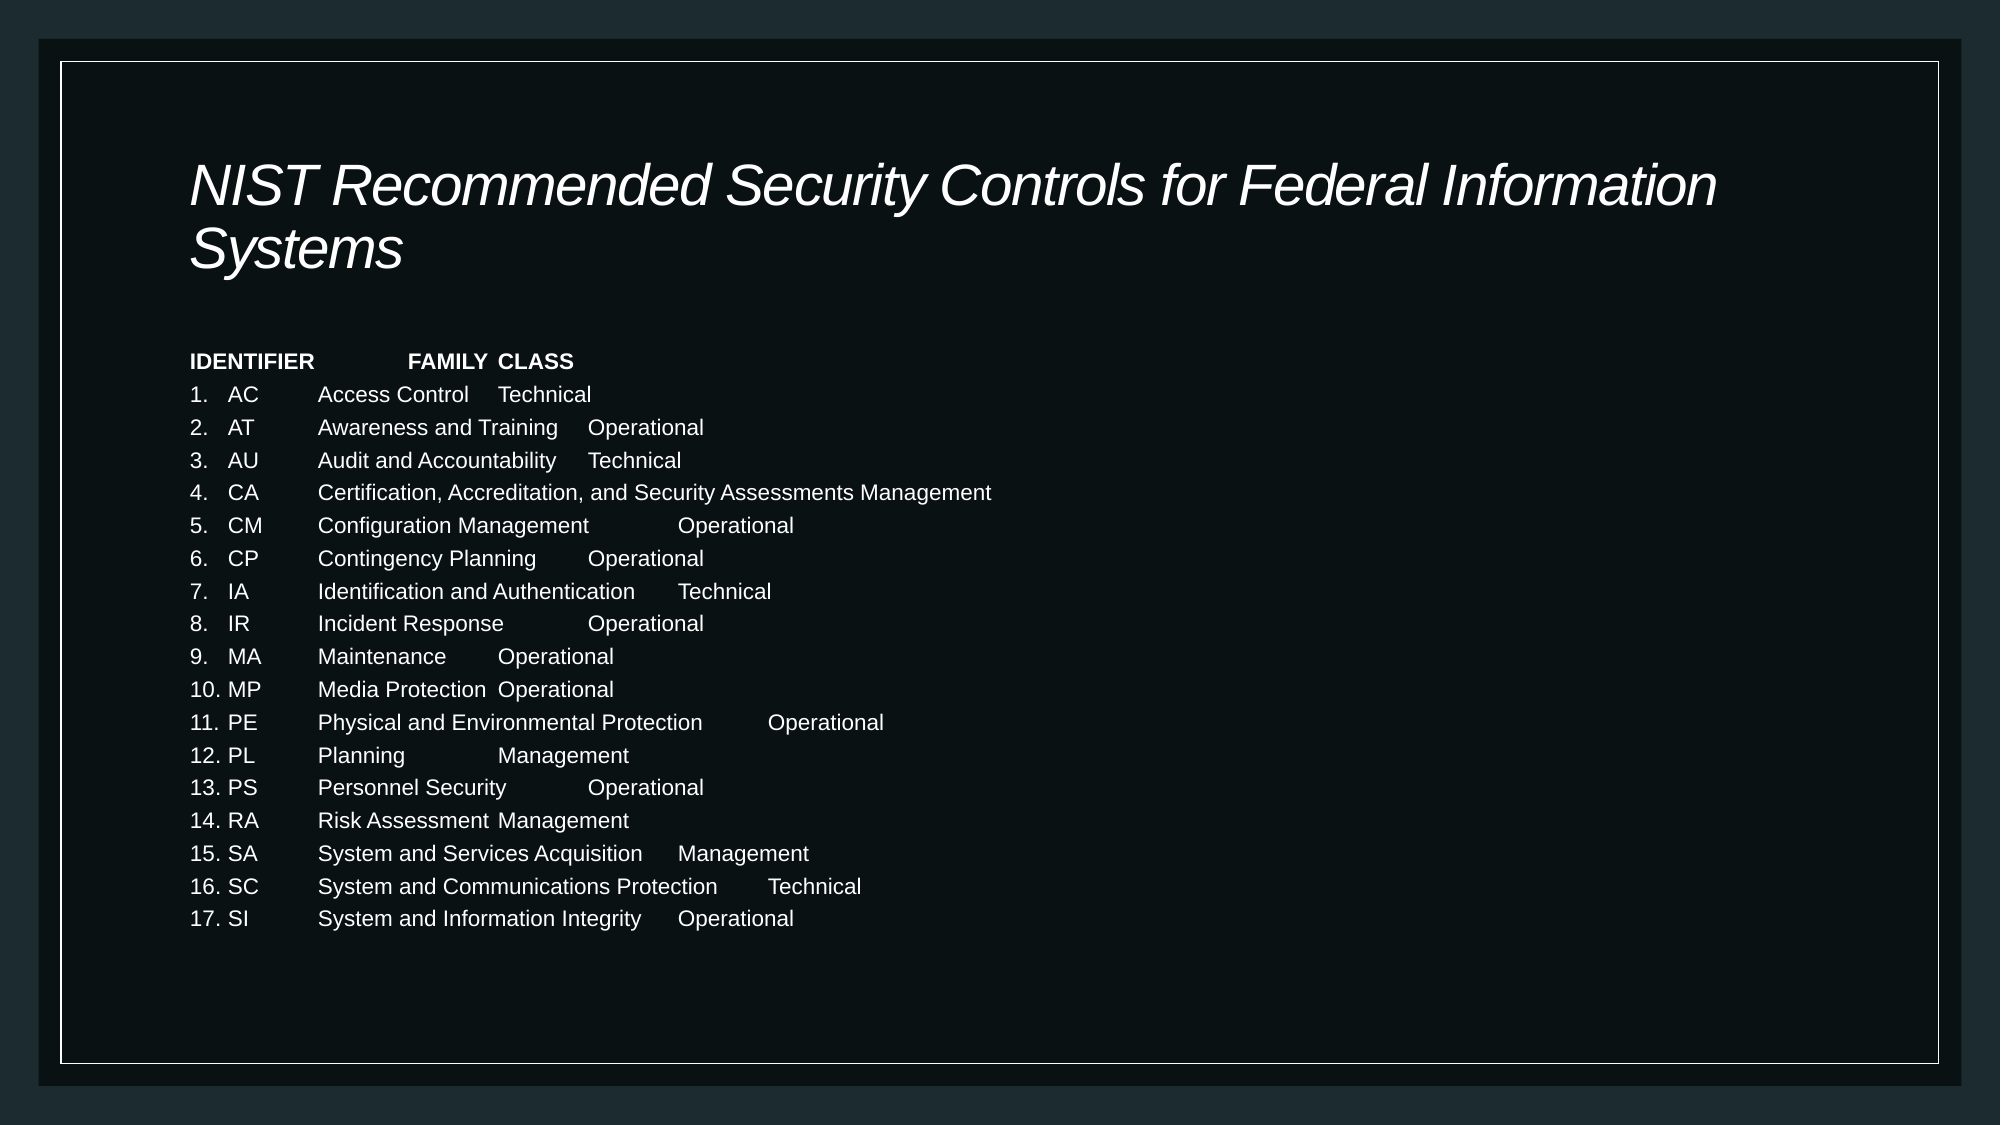

# NIST Recommended Security Controls for Federal Information Systems
IDENTIFIER 	FAMILY 				CLASS
AC 	Access Control 					Technical
AT 	Awareness and Training 				Operational
AU 	Audit and Accountability 				Technical
CA 	Certification, Accreditation, and Security Assessments Management
CM 	Configuration Management 			Operational
CP 	Contingency Planning 				Operational
IA 	Identification and Authentication 			Technical
IR 	Incident Response 				Operational
MA 	Maintenance 					Operational
MP 	Media Protection 					Operational
PE 	Physical and Environmental Protection 		Operational
PL 	Planning 					Management
PS 	Personnel Security 				Operational
RA 	Risk Assessment 					Management
SA 	System and Services Acquisition 			Management
SC 	System and Communications Protection 		Technical
SI 	System and Information Integrity 			Operational